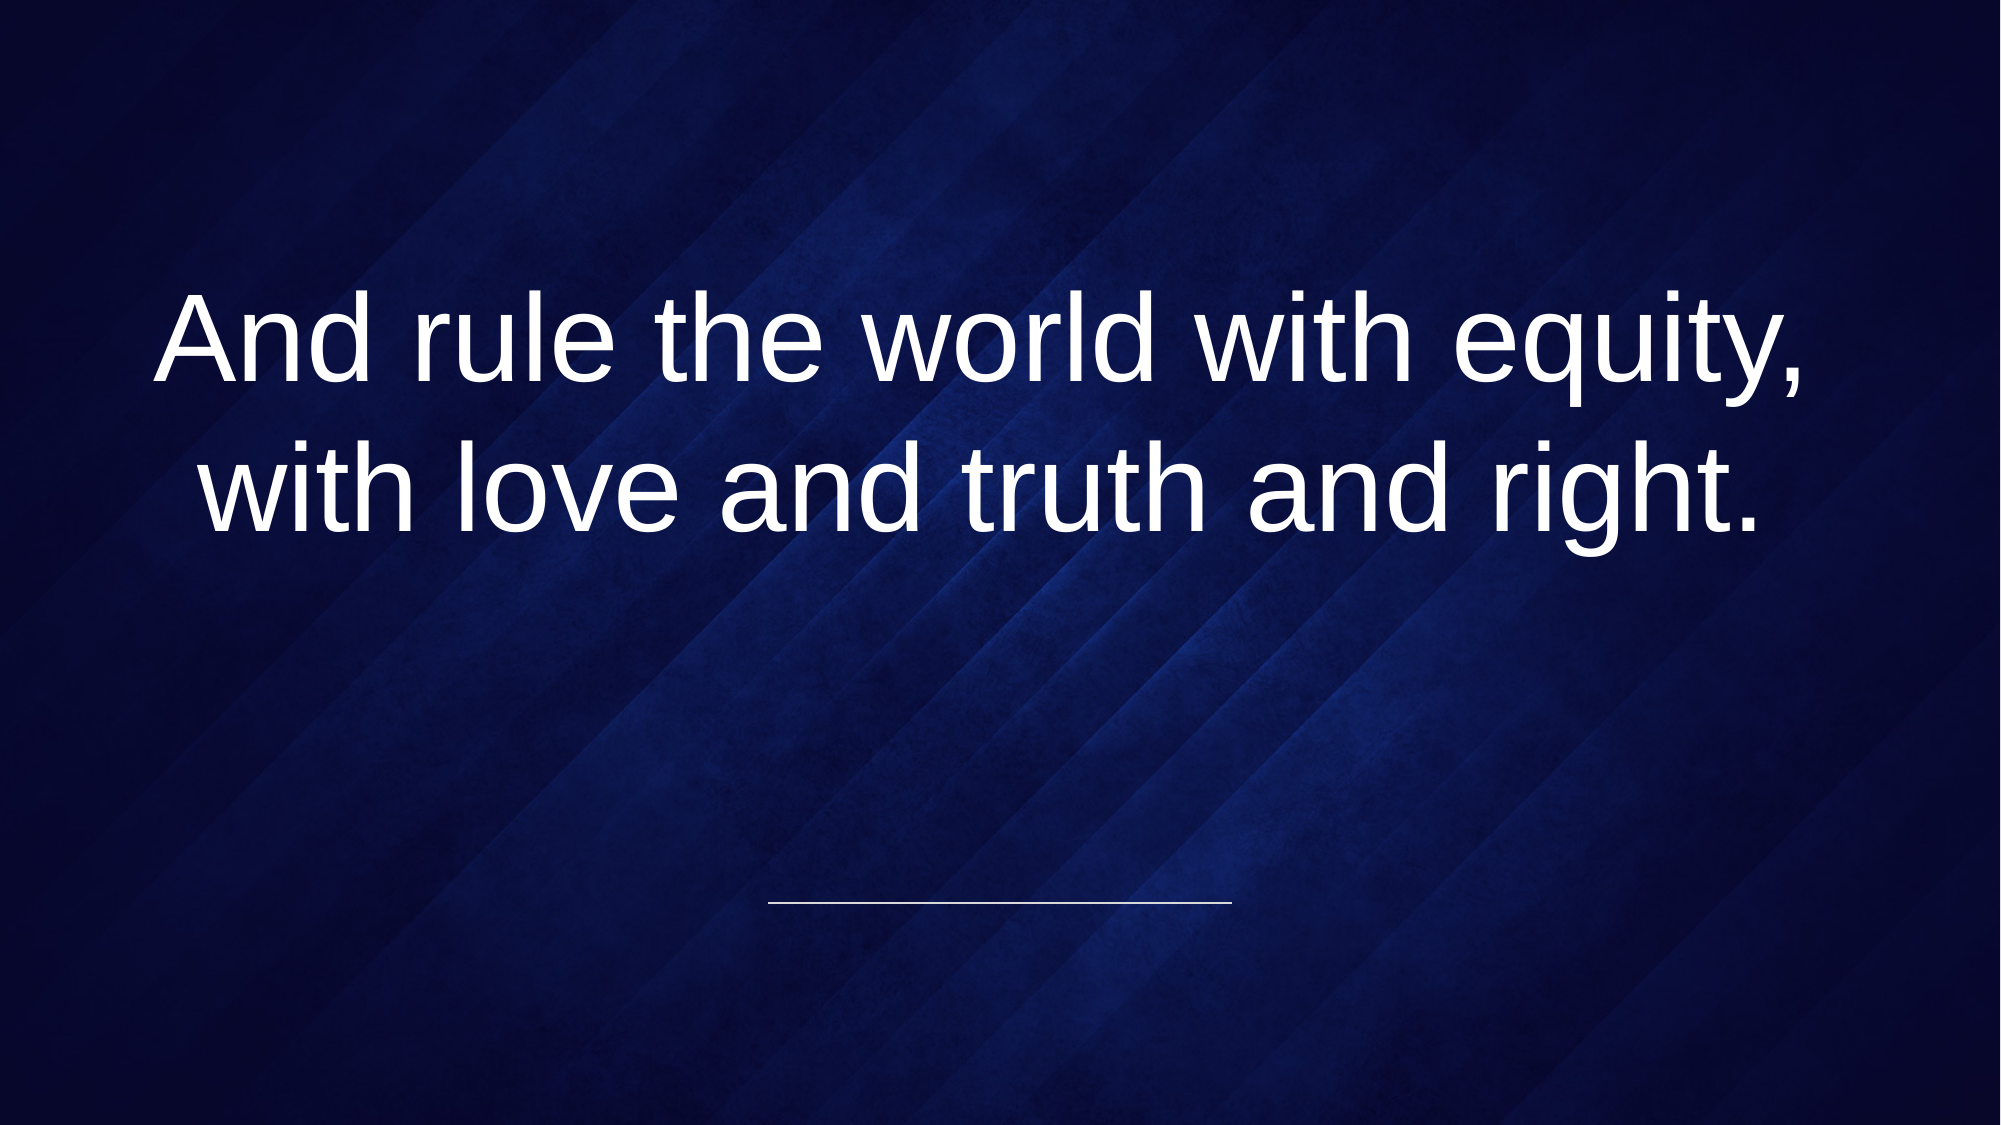

# And rule the world with equity, with love and truth and right.